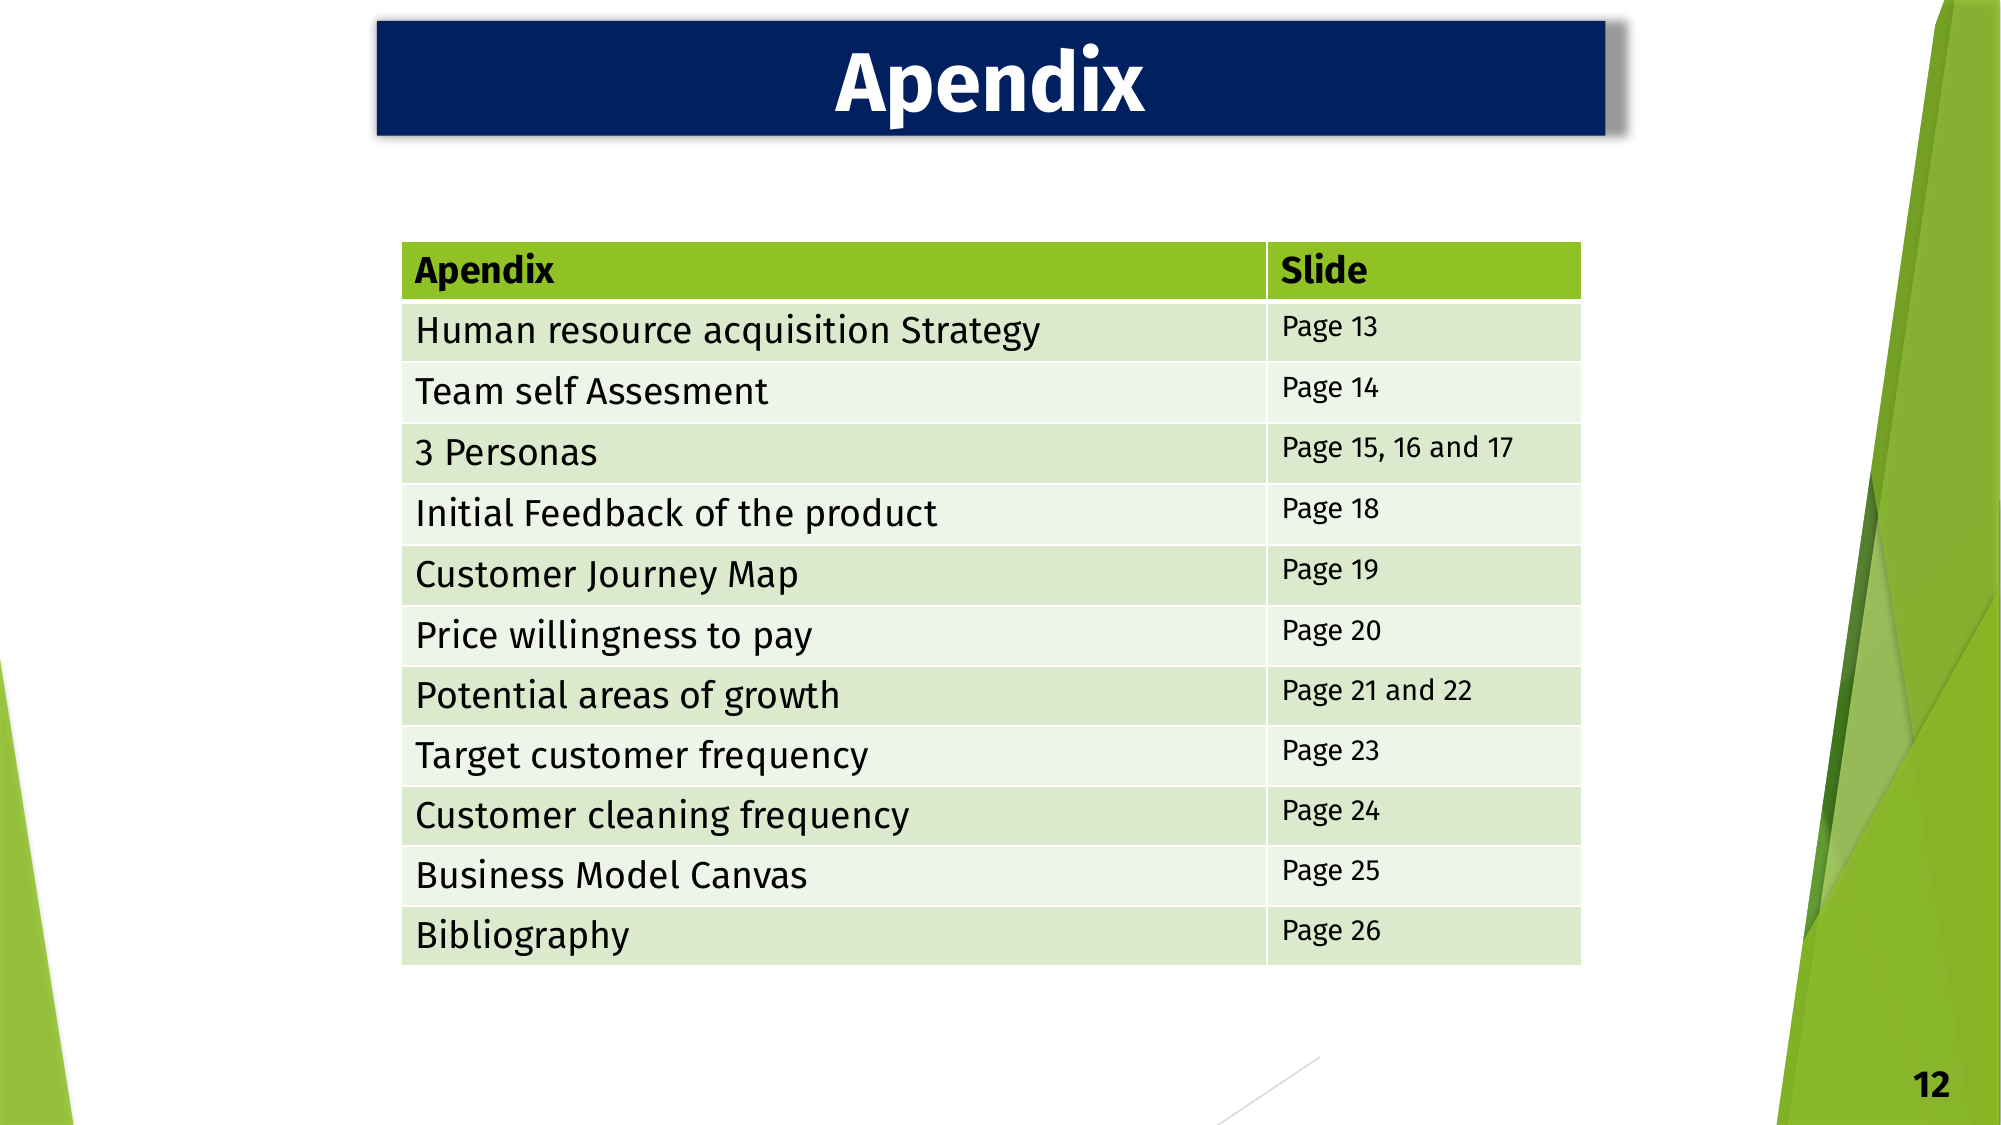

Apendix
| Apendix | Slide |
| --- | --- |
| Human resource acquisition Strategy | Page 13 |
| Team self Assesment | Page 14 |
| 3 Personas | Page 15, 16 and 17 |
| Initial Feedback of the product | Page 18 |
| Customer Journey Map | Page 19 |
| Price willingness to pay | Page 20 |
| Potential areas of growth | Page 21 and 22 |
| Target customer frequency | Page 23 |
| Customer cleaning frequency | Page 24 |
| Business Model Canvas | Page 25 |
| Bibliography | Page 26 |
12